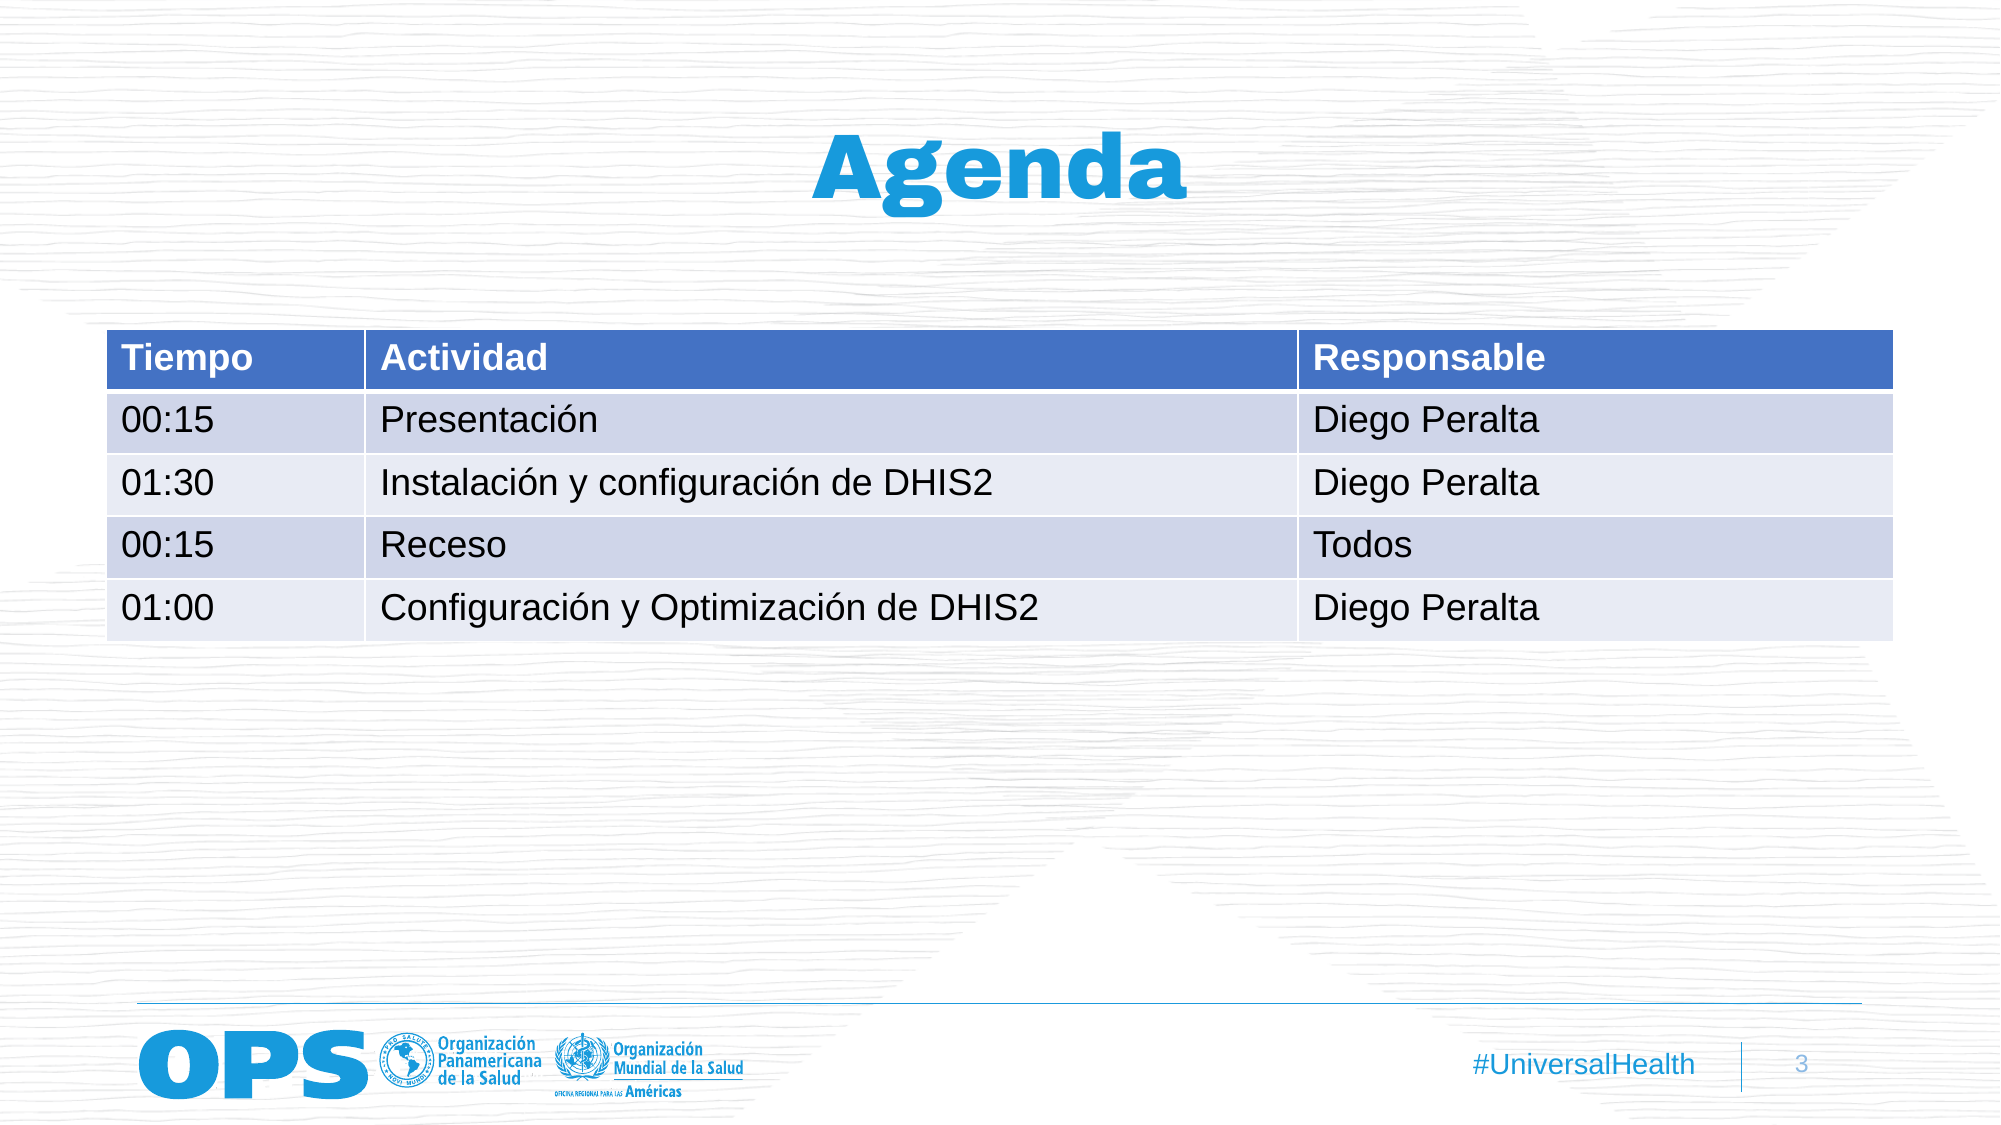

# Agenda
| Tiempo | Actividad | Responsable |
| --- | --- | --- |
| 00:15 | Presentación | Diego Peralta |
| 01:30 | Instalación y configuración de DHIS2 | Diego Peralta |
| 00:15 | Receso | Todos |
| 01:00 | Configuración y Optimización de DHIS2 | Diego Peralta |
3